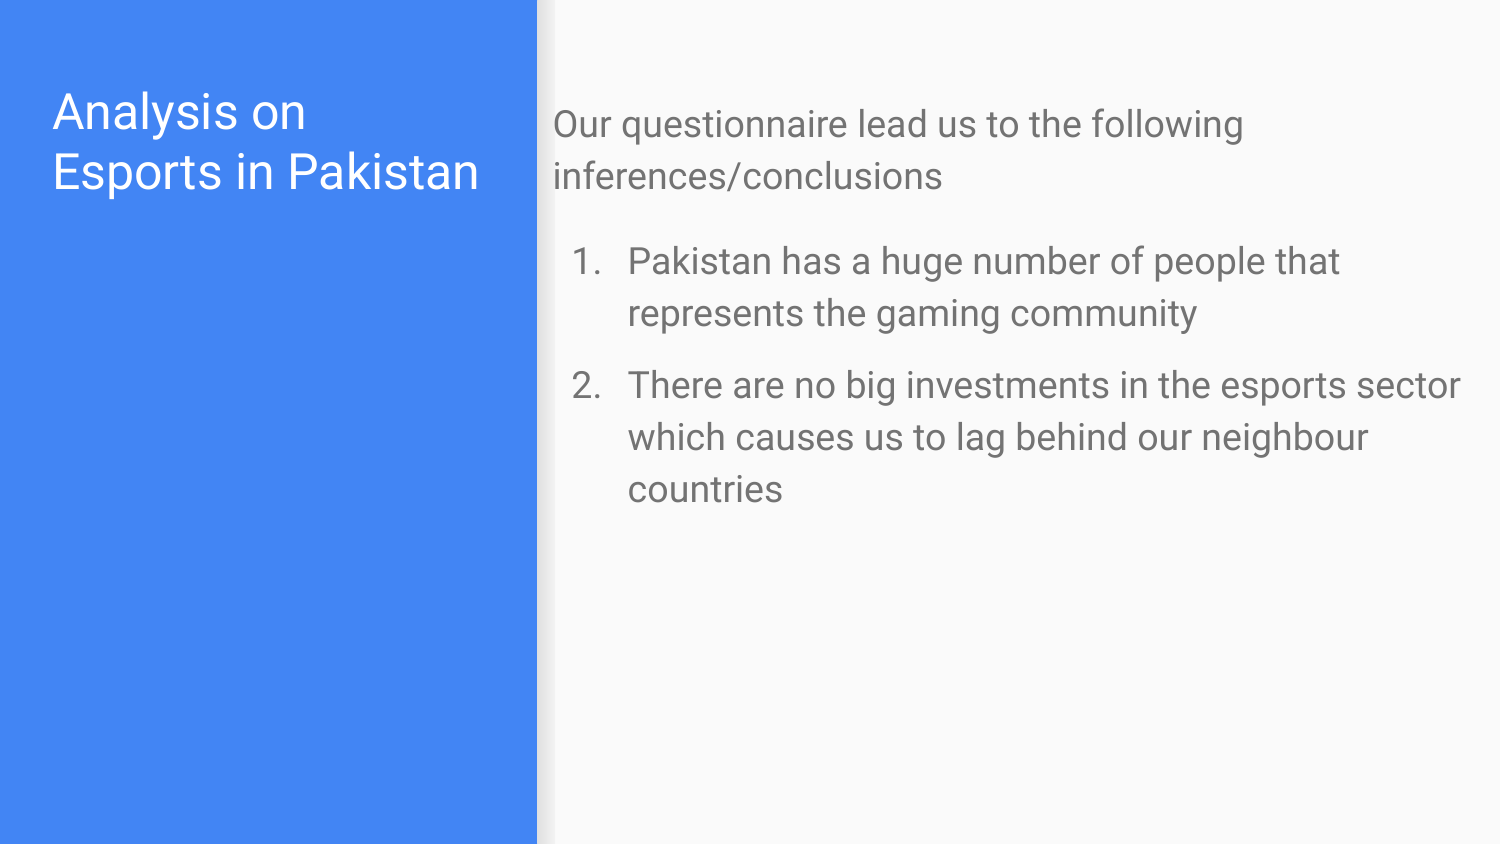

Our questionnaire lead us to the following inferences/conclusions
Pakistan has a huge number of people that represents the gaming community
There are no big investments in the esports sector which causes us to lag behind our neighbour countries
# Analysis on Esports in Pakistan